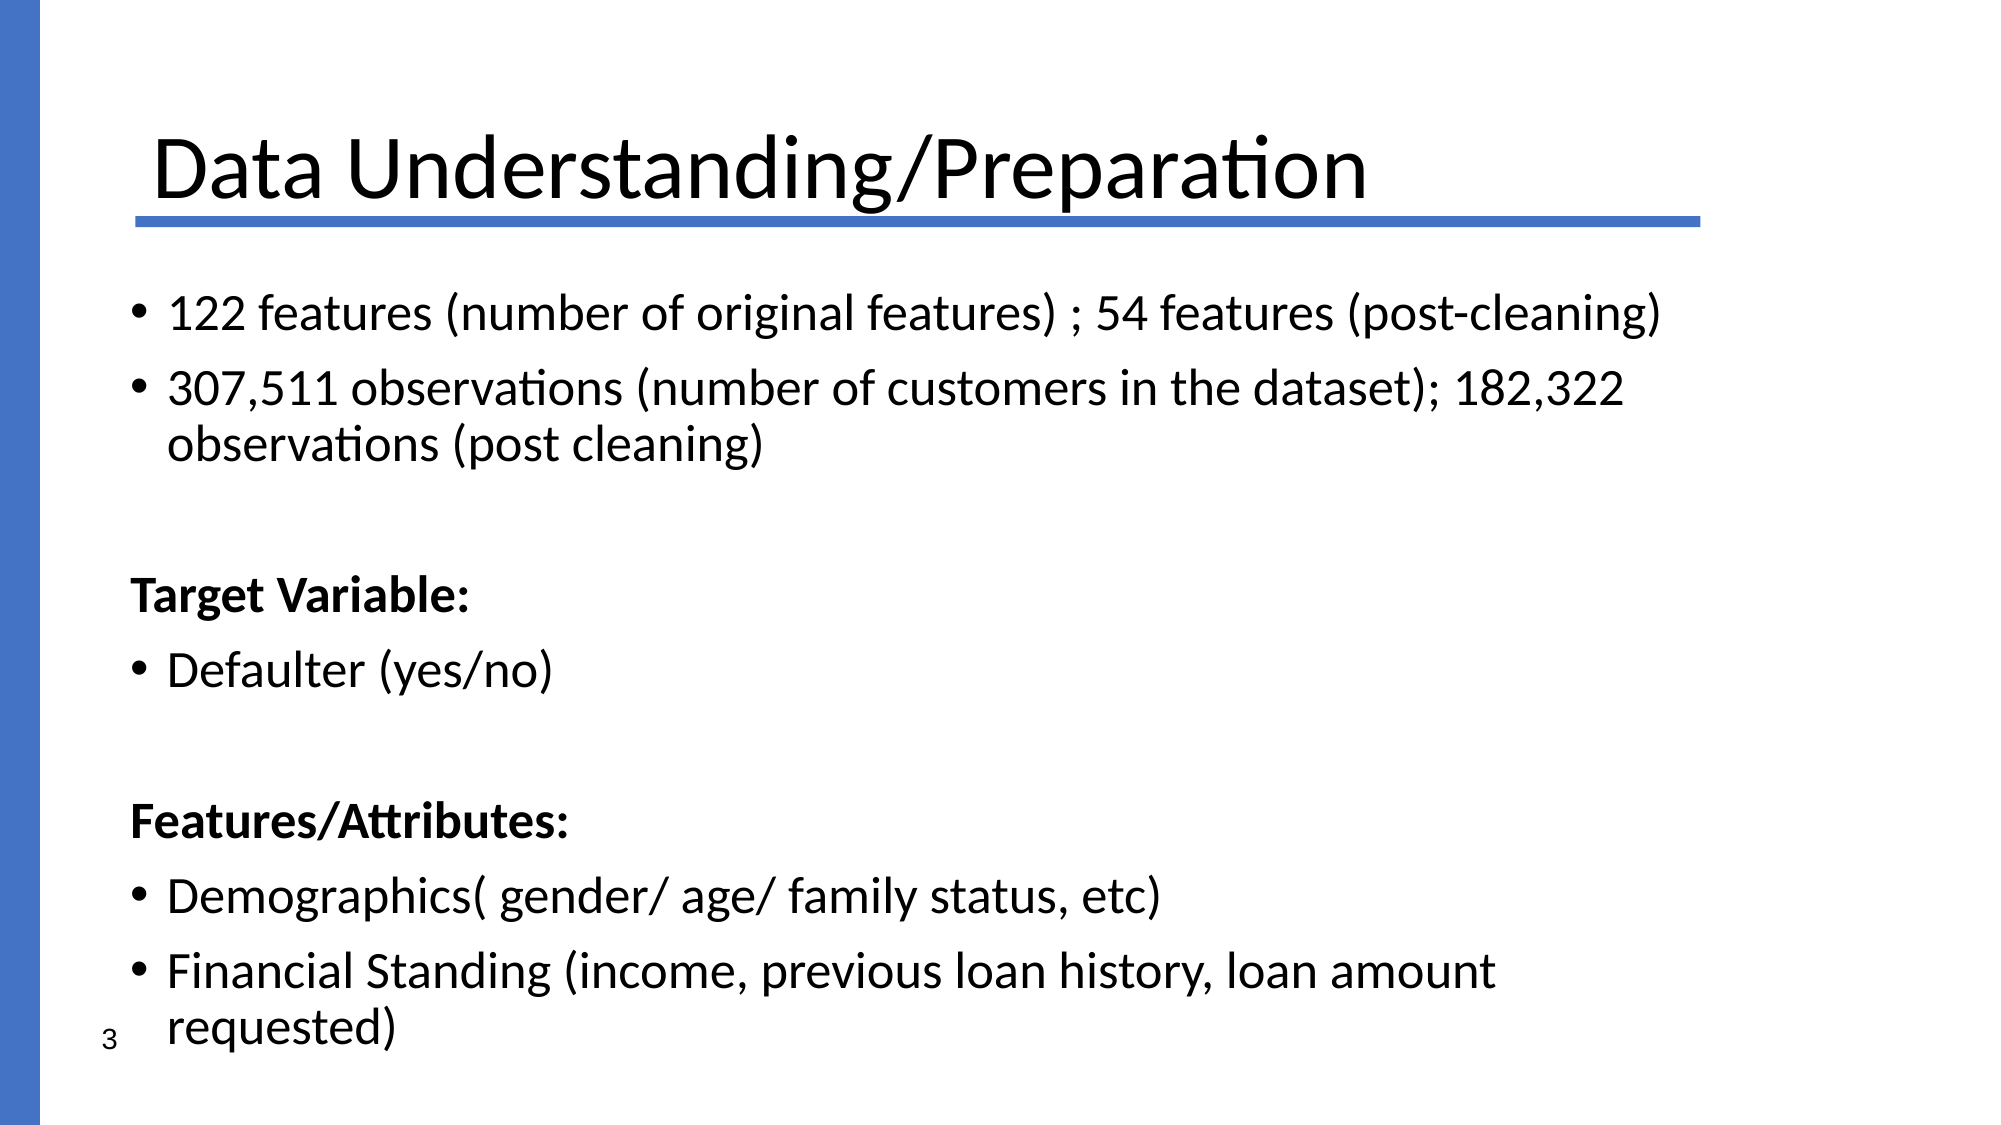

# Data Understanding/Preparation
122 features (number of original features) ; 54 features (post-cleaning)
307,511 observations (number of customers in the dataset); 182,322 observations (post cleaning)

Target Variable:
Defaulter (yes/no)

Features/Attributes:
Demographics( gender/ age/ family status, etc)
Financial Standing (income, previous loan history, loan amount requested)